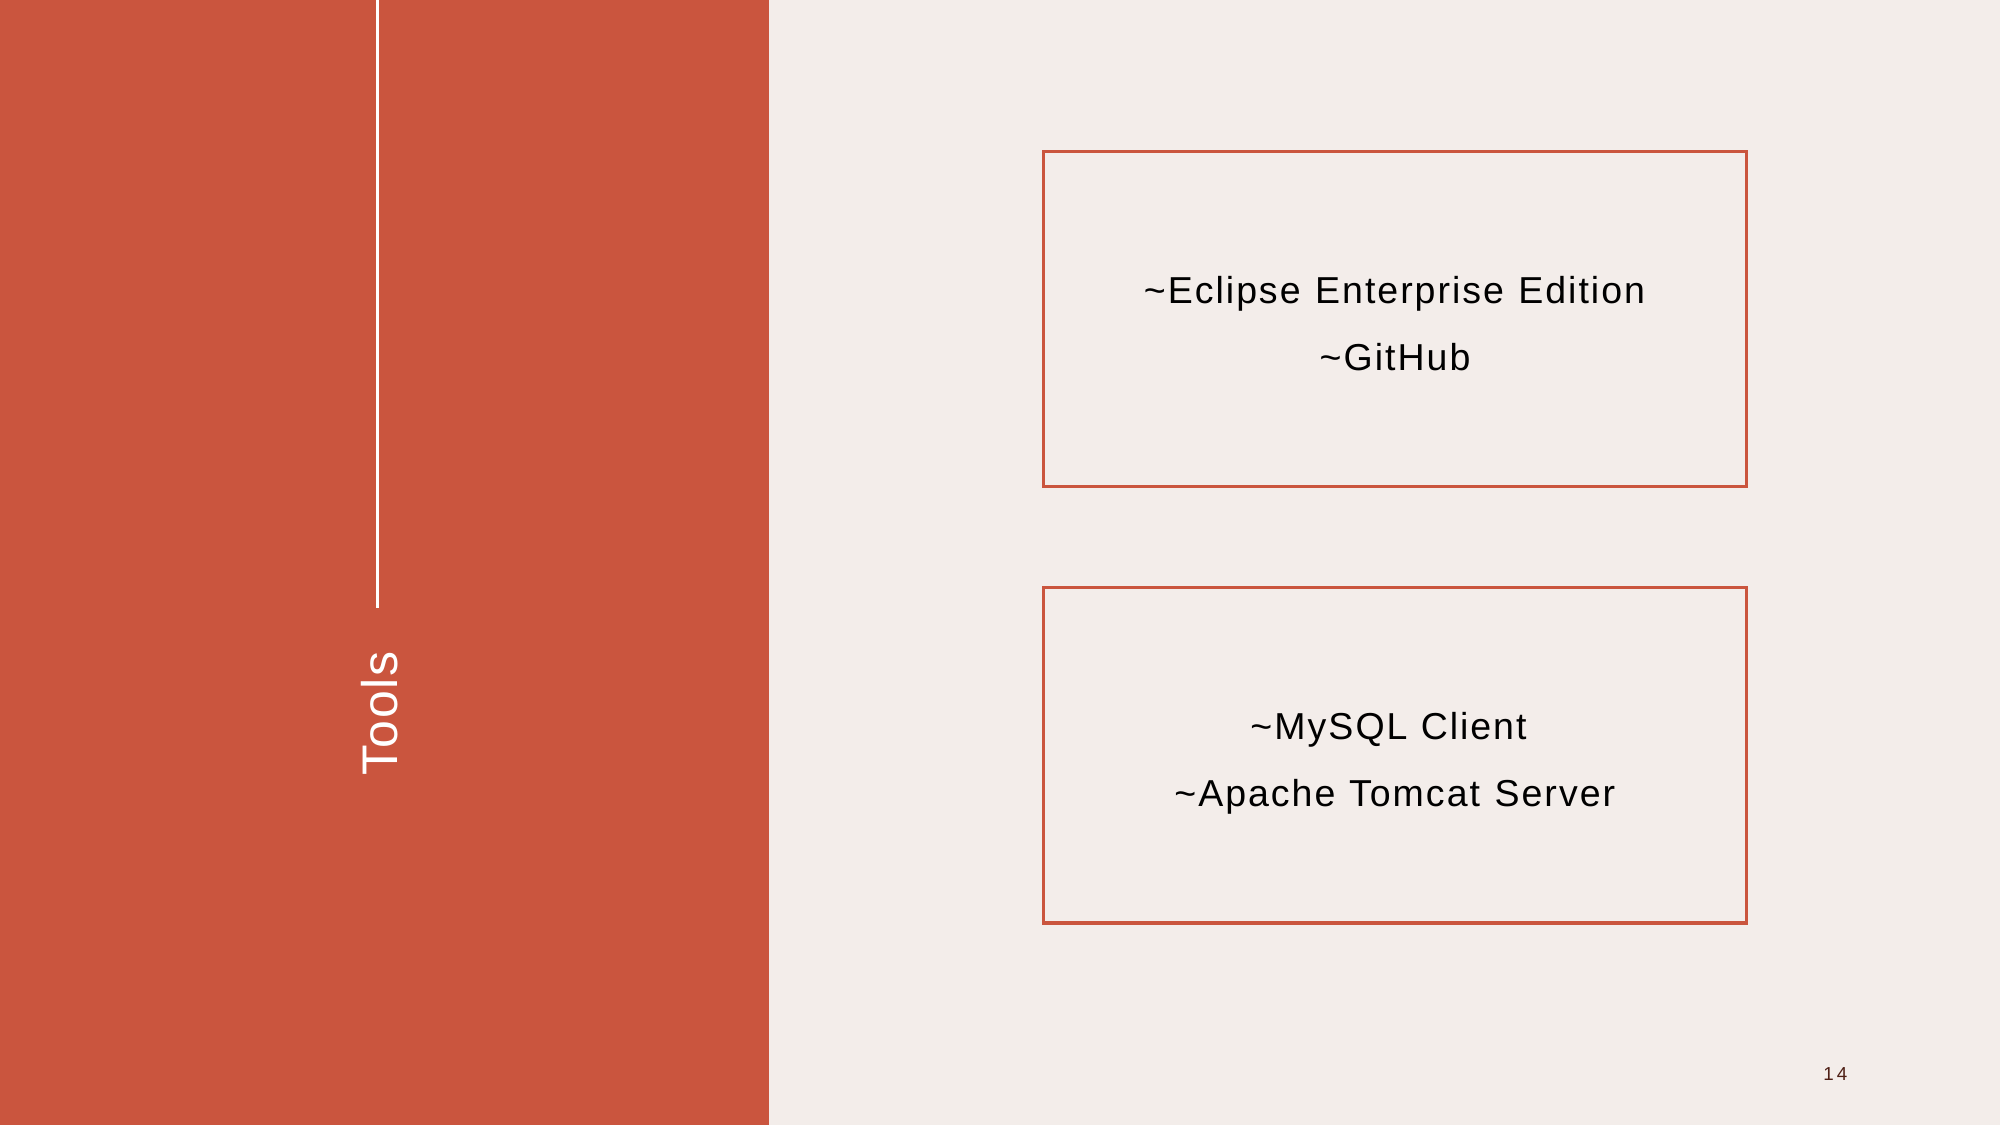

~Eclipse Enterprise Edition​
~GitHub
~MySQL Client ​
~Apache Tomcat Server
​
# Tools
14